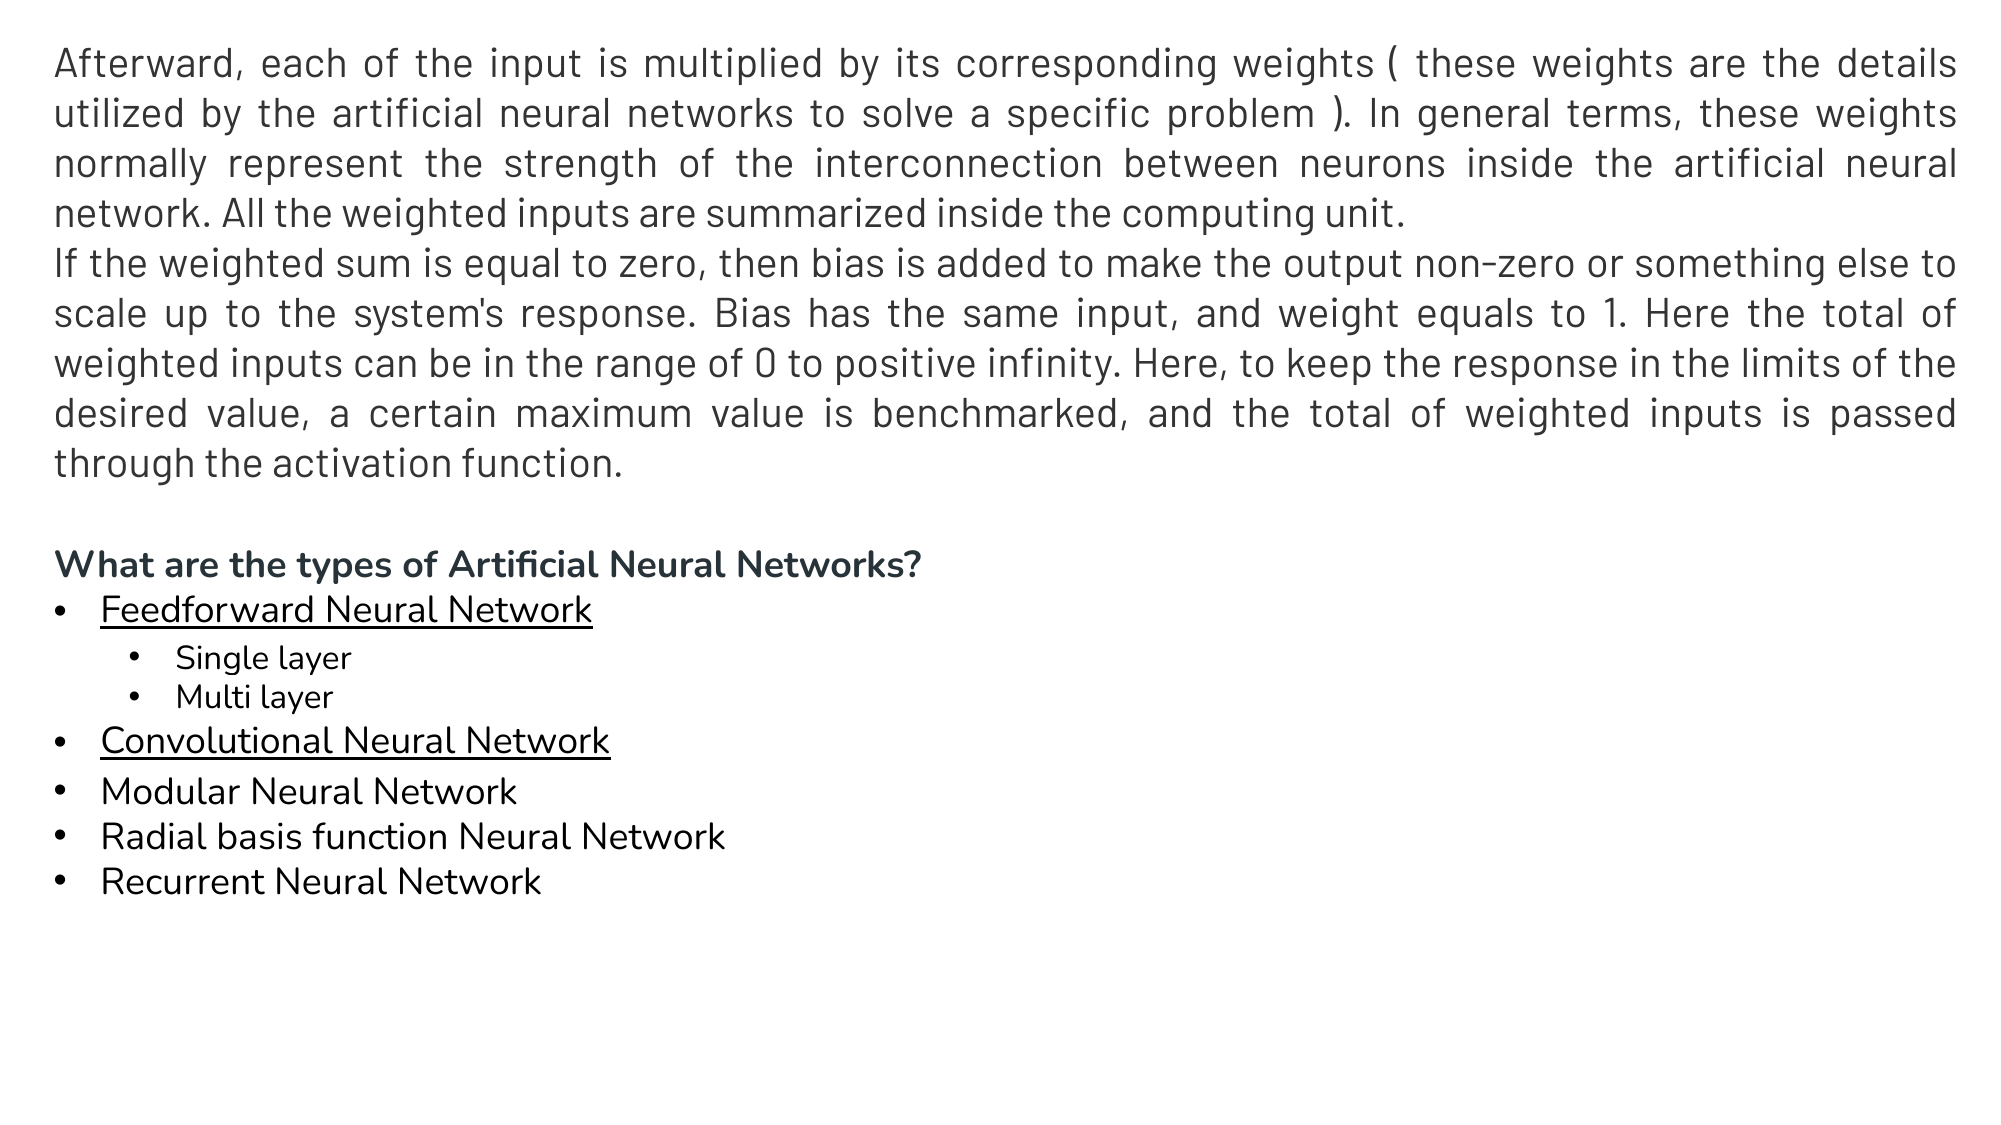

Afterward, each of the input is multiplied by its corresponding weights ( these weights are the details utilized by the artificial neural networks to solve a specific problem ). In general terms, these weights normally represent the strength of the interconnection between neurons inside the artificial neural network. All the weighted inputs are summarized inside the computing unit.
If the weighted sum is equal to zero, then bias is added to make the output non-zero or something else to scale up to the system's response. Bias has the same input, and weight equals to 1. Here the total of weighted inputs can be in the range of 0 to positive infinity. Here, to keep the response in the limits of the desired value, a certain maximum value is benchmarked, and the total of weighted inputs is passed through the activation function.
What are the types of Artificial Neural Networks?
Feedforward Neural Network
Single layer
Multi layer
Convolutional Neural Network
Modular Neural Network
Radial basis function Neural Network
Recurrent Neural Network